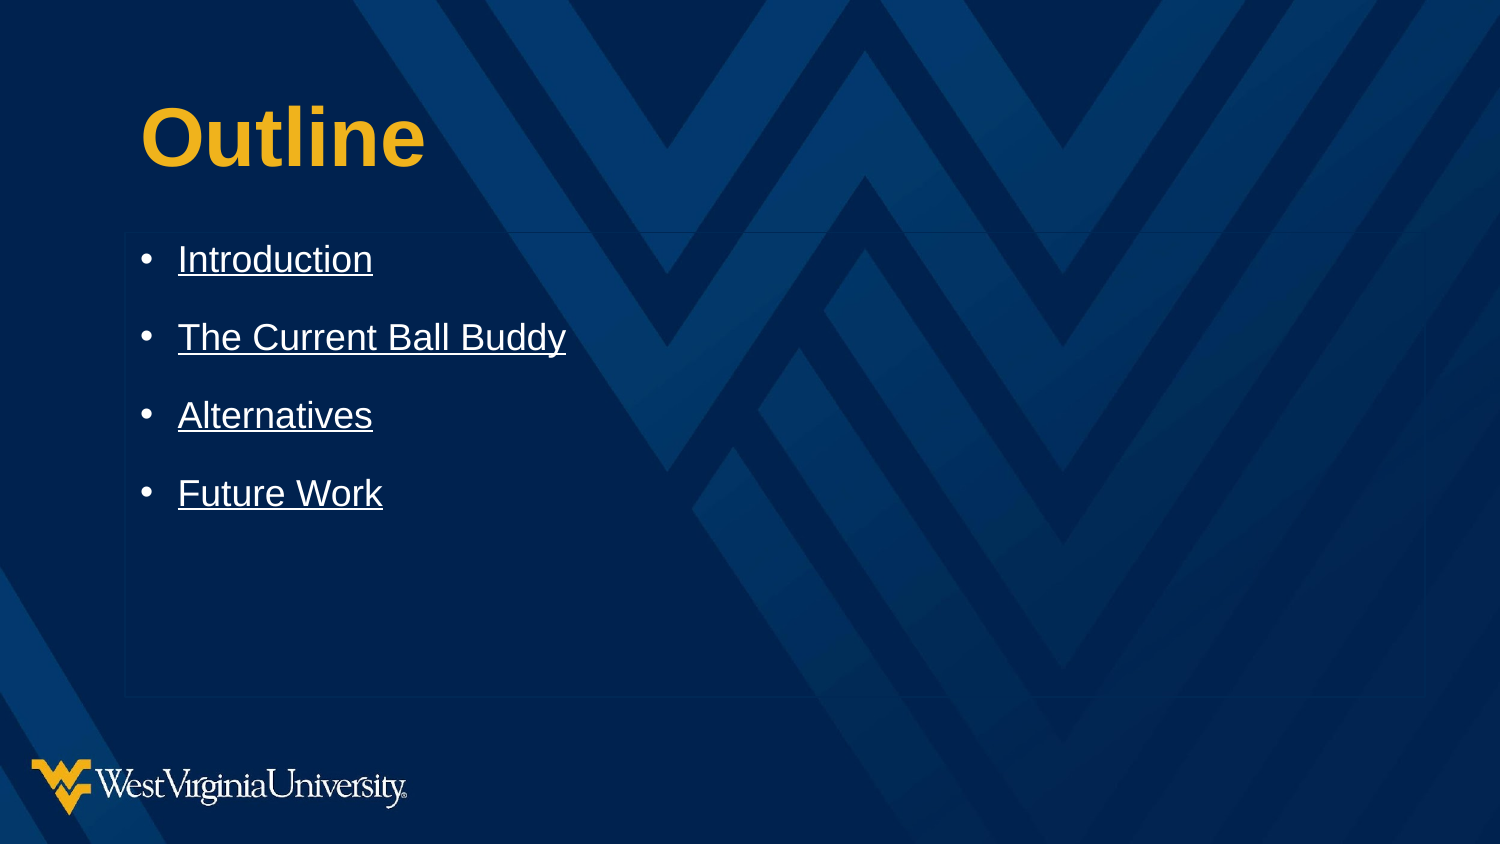

# Outline
Introduction
The Current Ball Buddy
Alternatives
Future Work